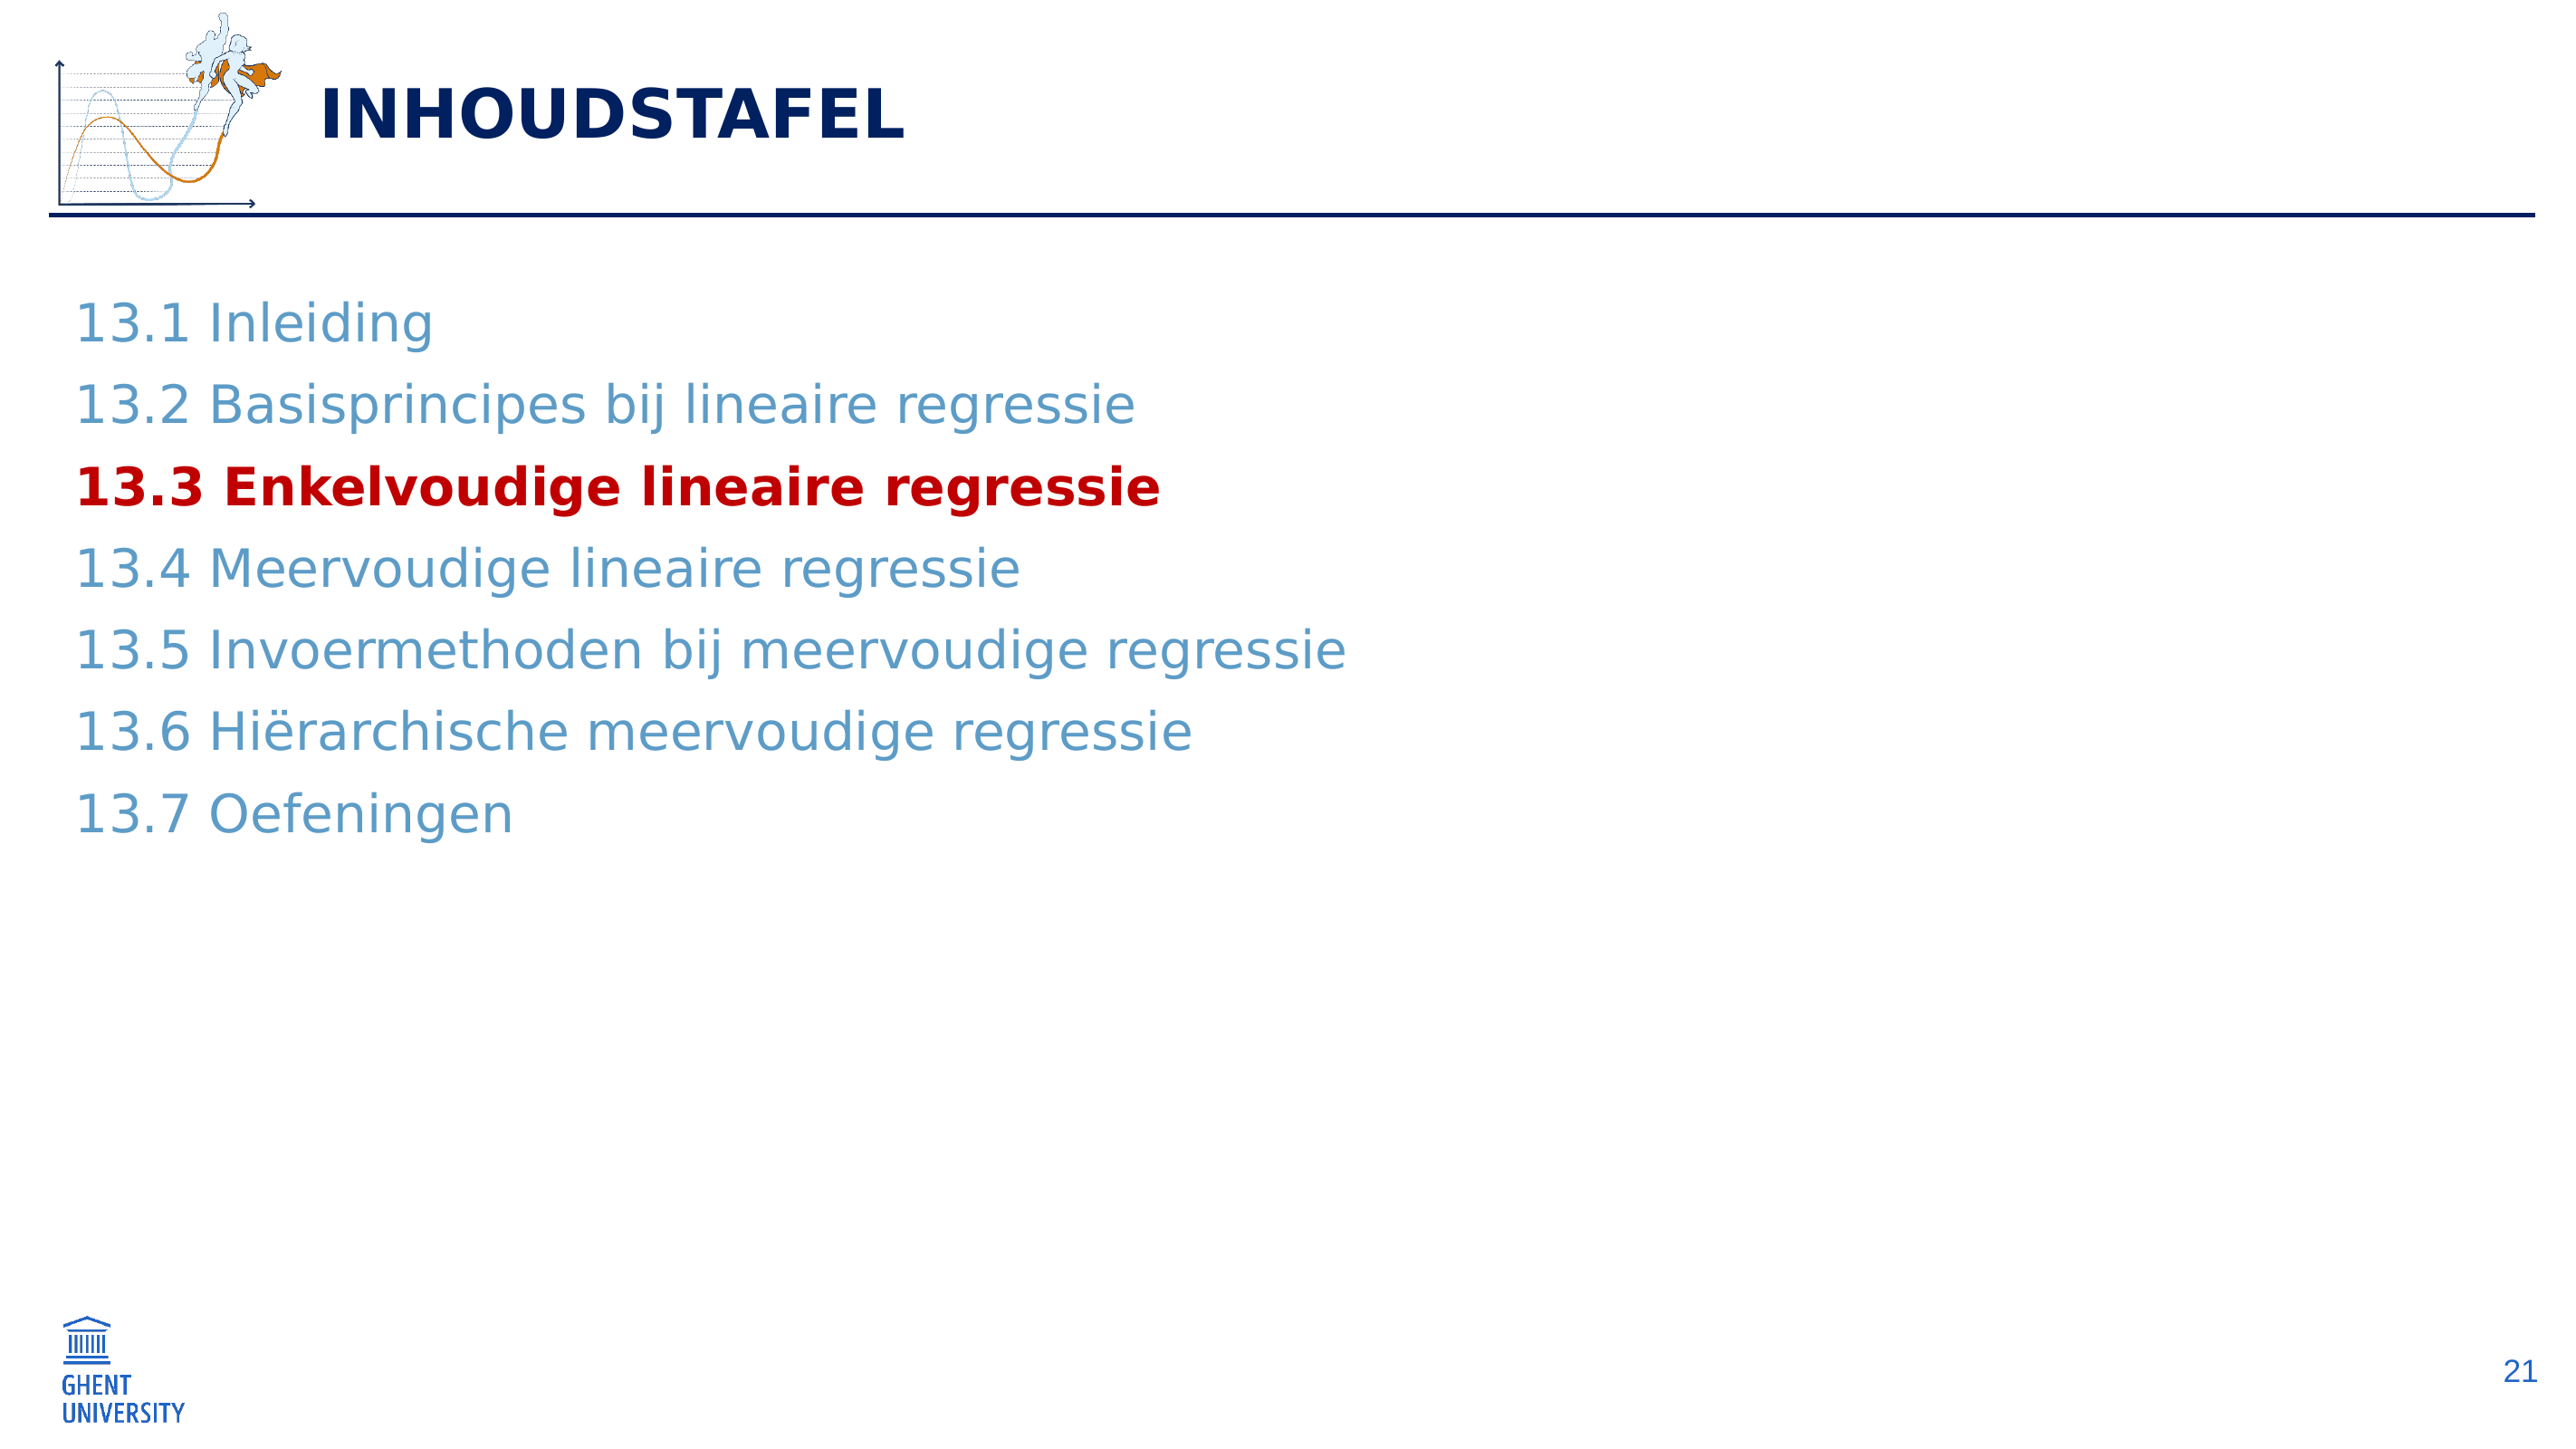

# Inhoudstafel
13.1 Inleiding
13.2 Basisprincipes bij lineaire regressie
13.3 Enkelvoudige lineaire regressie
13.4 Meervoudige lineaire regressie
13.5 Invoermethoden bij meervoudige regressie
13.6 Hiërarchische meervoudige regressie
13.7 Oefeningen
21